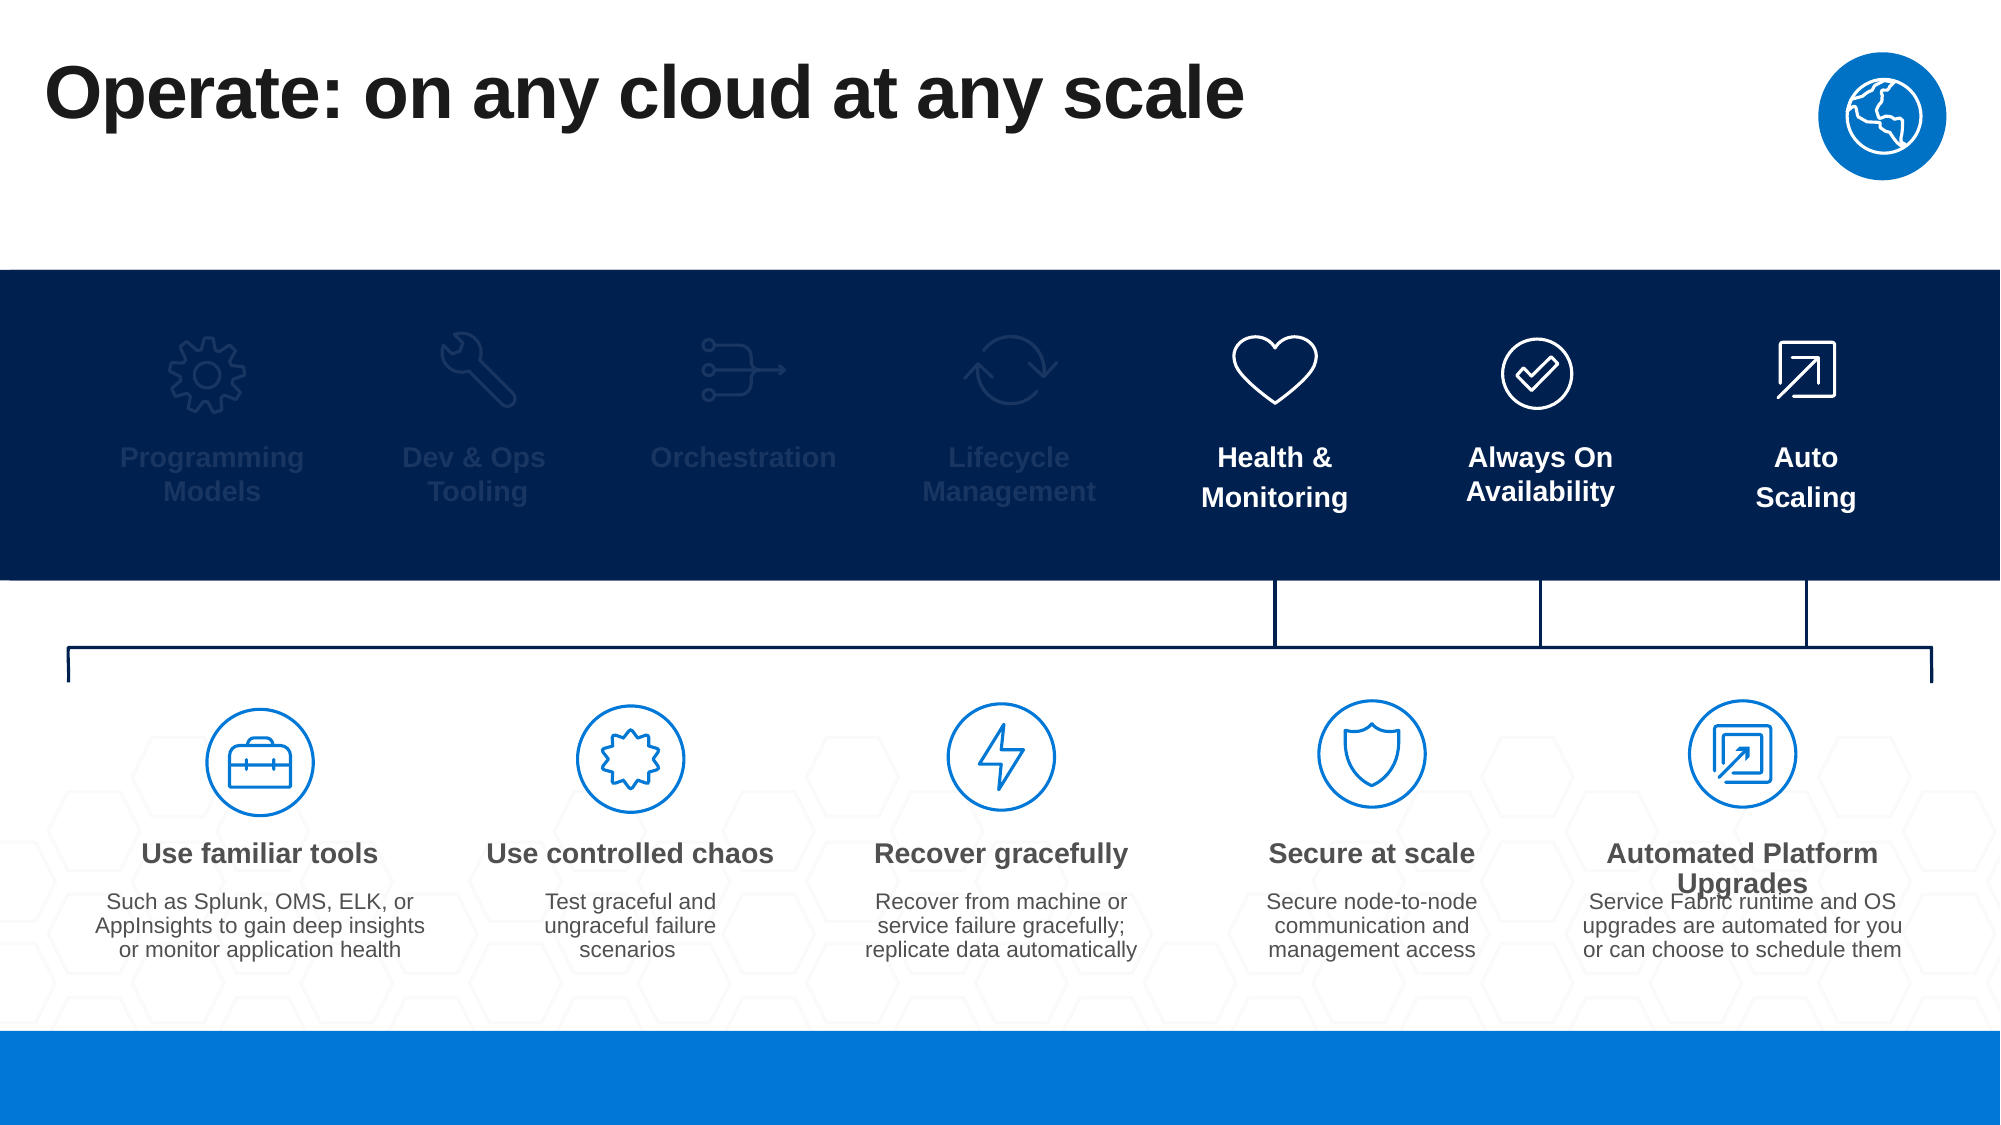

# Operate: on any cloud at any scale

Lifecycle Management
Always On Availability
Orchestration
Programming
Models
Health &
Monitoring
Dev & Ops
Tooling
Auto
Scaling

Orchestration
Programming Models
Dev & Ops
Tooling
Lifecycle Management
Health &
Monitoring
Always On Availability

Auto
Scaling

Use controlled chaos
Test graceful and ungraceful failure scenarios
Use familiar tools
Such as Splunk, OMS, ELK, or AppInsights to gain deep insights or monitor application health
Recover gracefully
Recover from machine or service failure gracefully; replicate data automatically
Secure at scale
Secure node-to-node communication and management access
Automated Platform Upgrades
Service Fabric runtime and OS upgrades are automated for you or can choose to schedule them